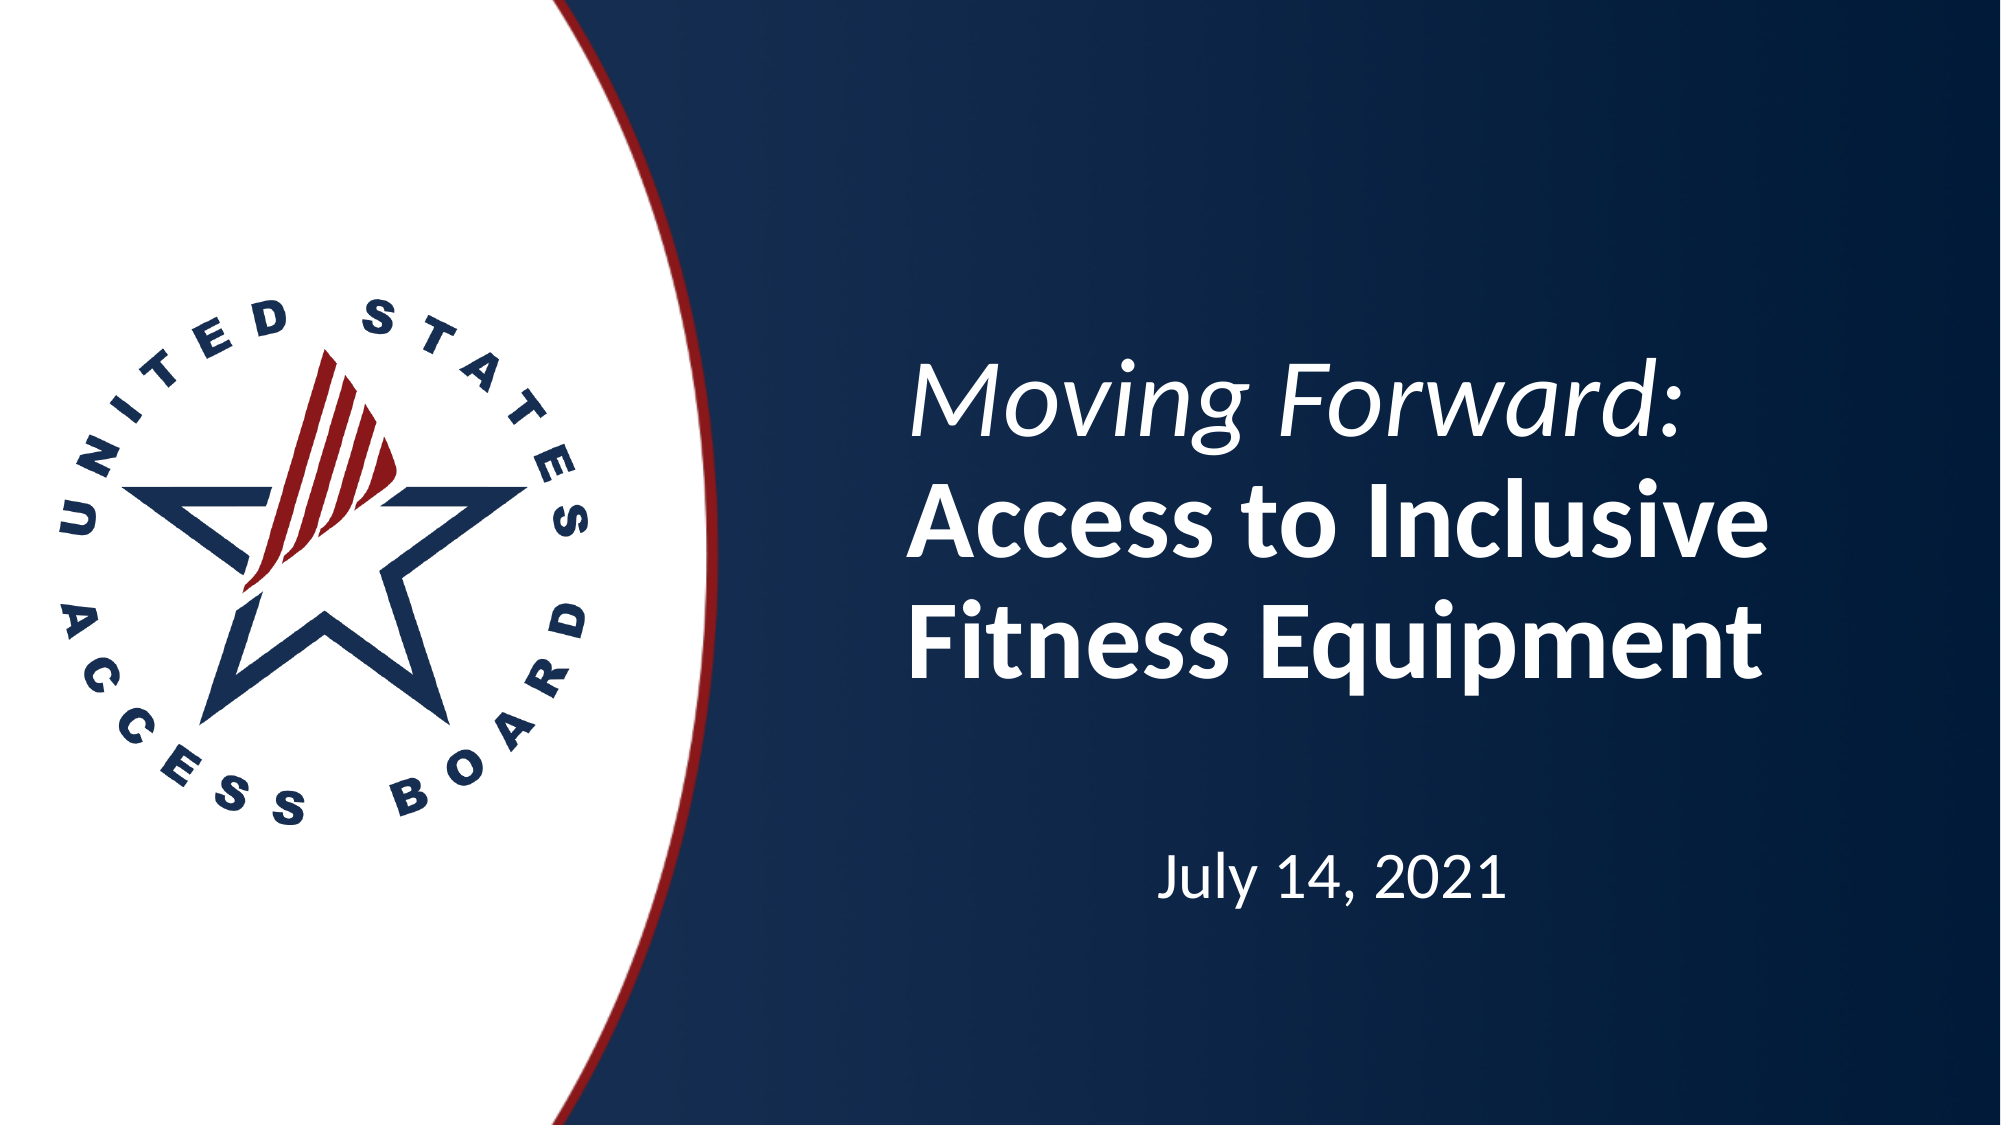

# Moving Forward: Access to Inclusive Fitness Equipment

July 14, 2021